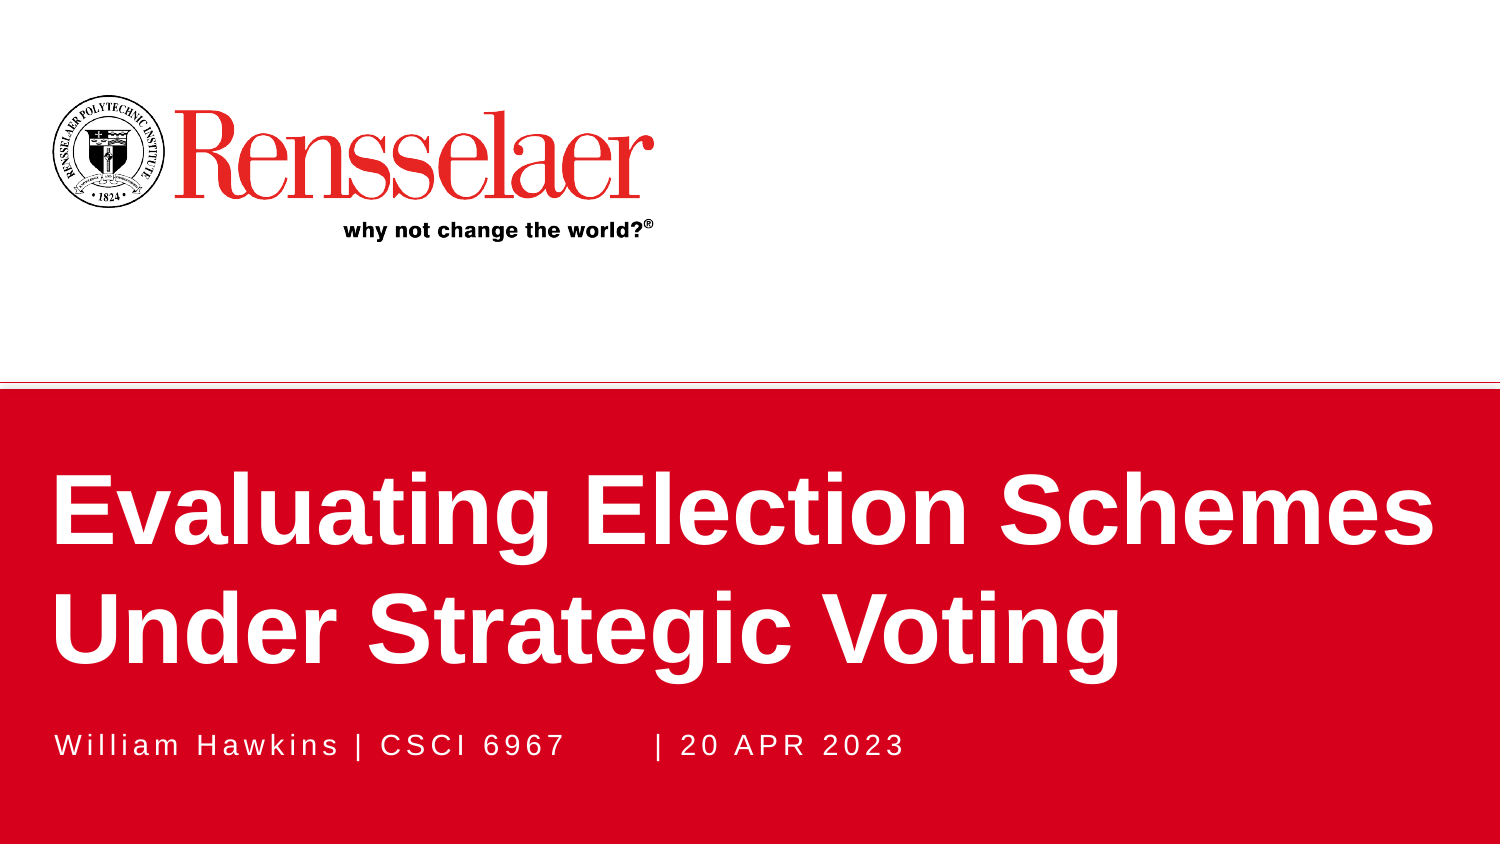

# Evaluating Election Schemes Under Strategic Voting
William Hawkins	| CSCI 6967	| 20 APR 2023